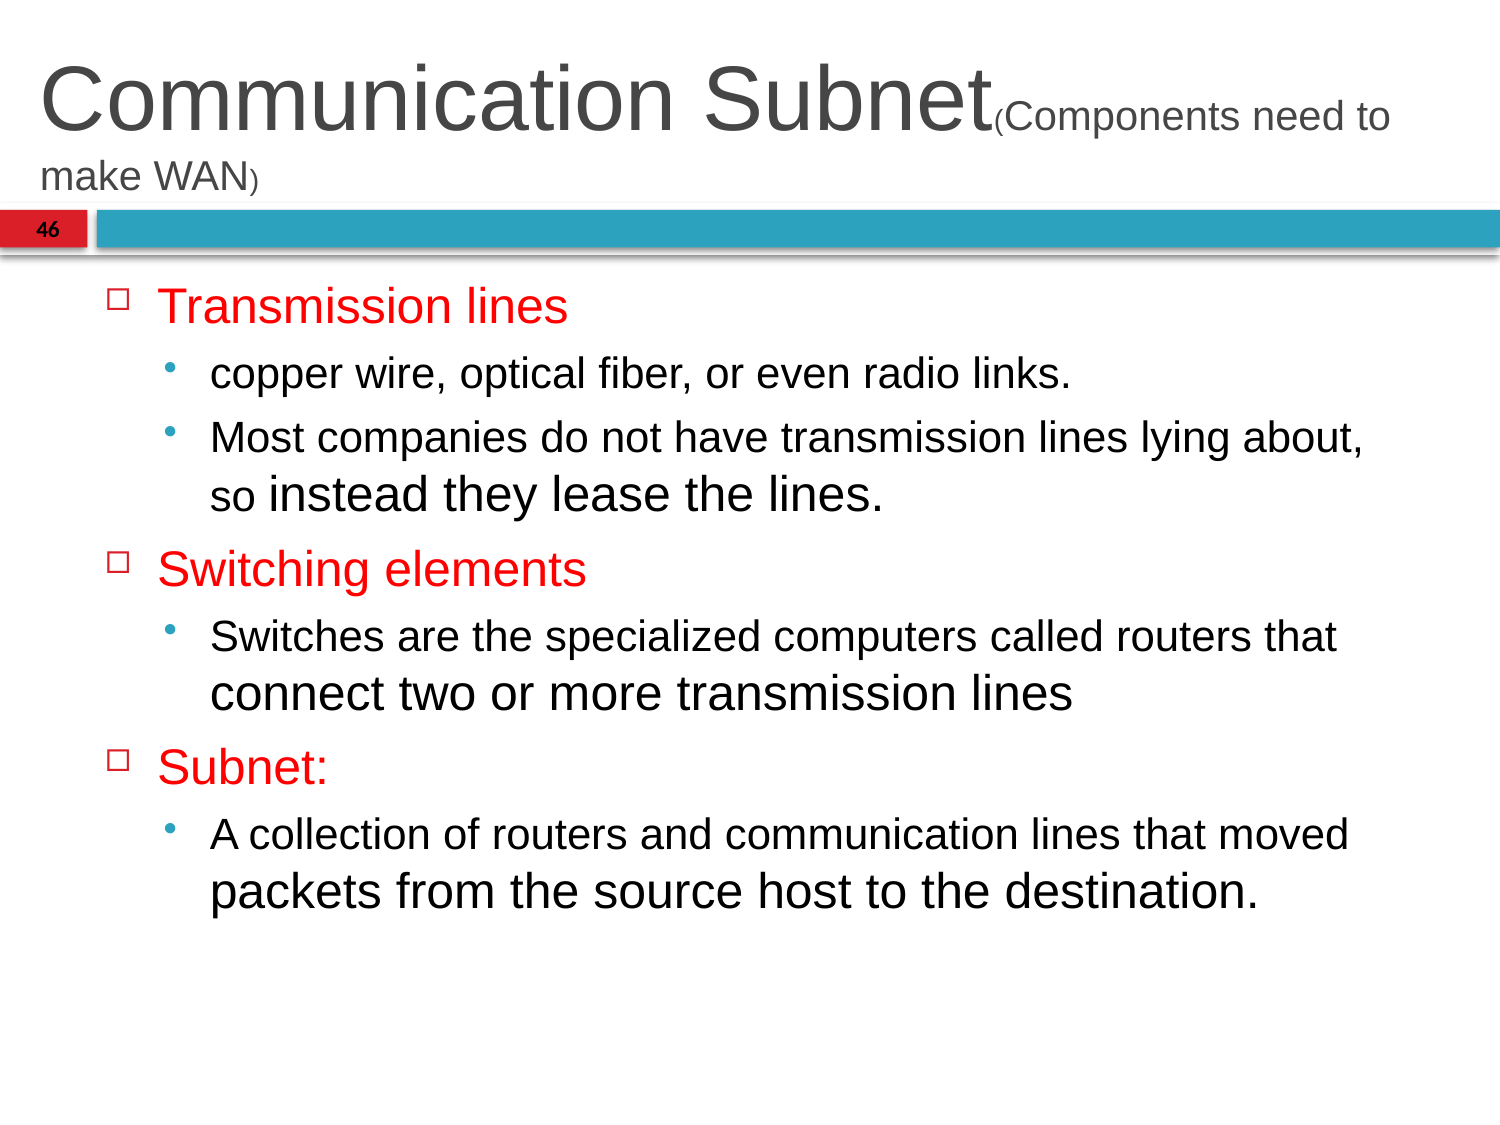

# Communication Subnet(Components need to make WAN)
46

Transmission lines
copper wire, optical fiber, or even radio links.
Most companies do not have transmission lines lying about, so instead they lease the lines.
Switching elements
Switches are the specialized computers called routers that connect two or more transmission lines
Subnet:
A collection of routers and communication lines that moved packets from the source host to the destination.